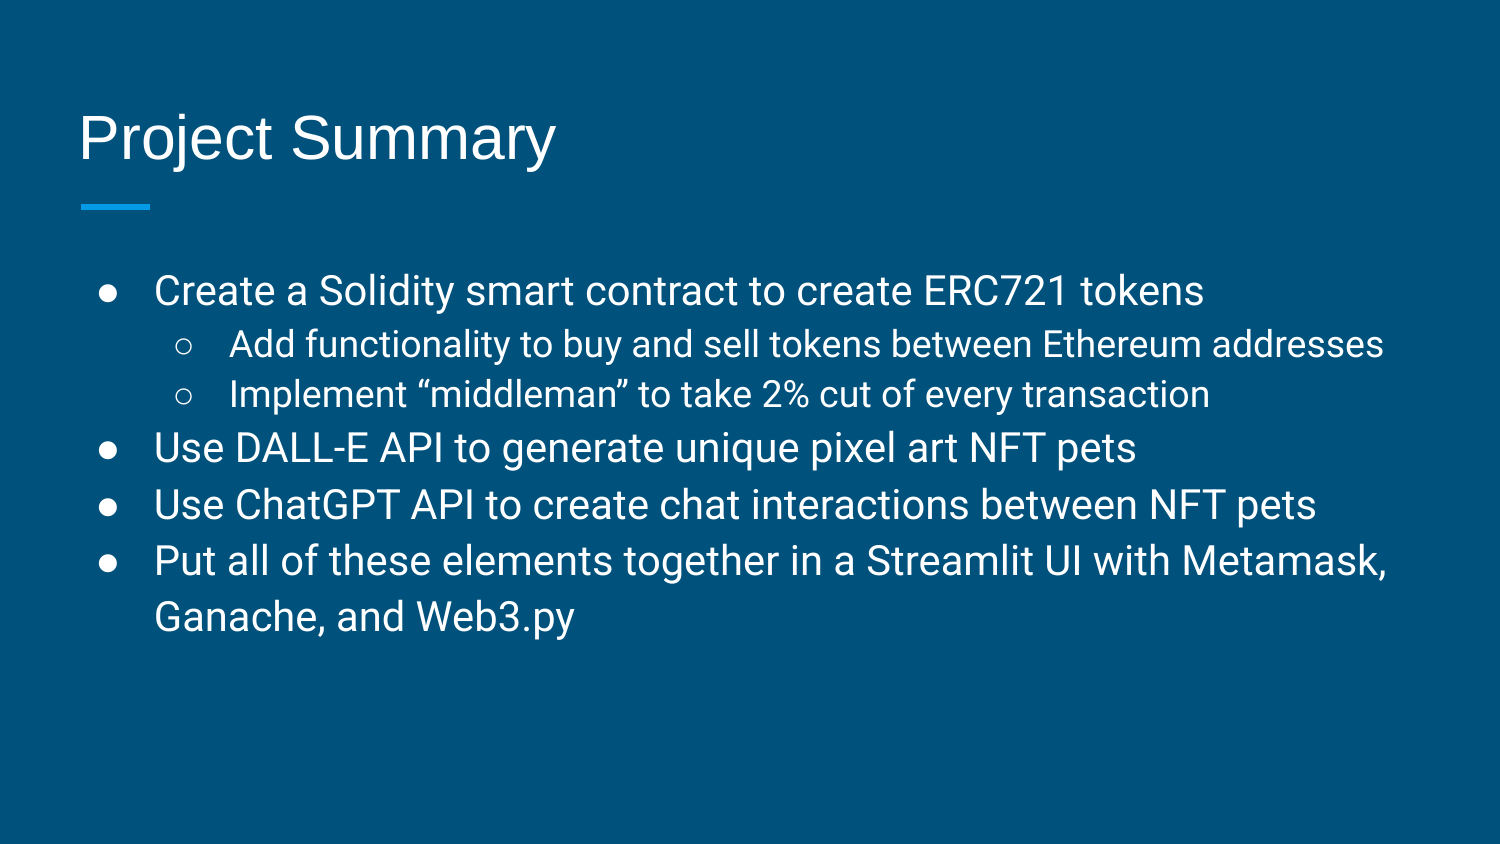

# Project Summary
Create a Solidity smart contract to create ERC721 tokens
Add functionality to buy and sell tokens between Ethereum addresses
Implement “middleman” to take 2% cut of every transaction
Use DALL-E API to generate unique pixel art NFT pets
Use ChatGPT API to create chat interactions between NFT pets
Put all of these elements together in a Streamlit UI with Metamask, Ganache, and Web3.py